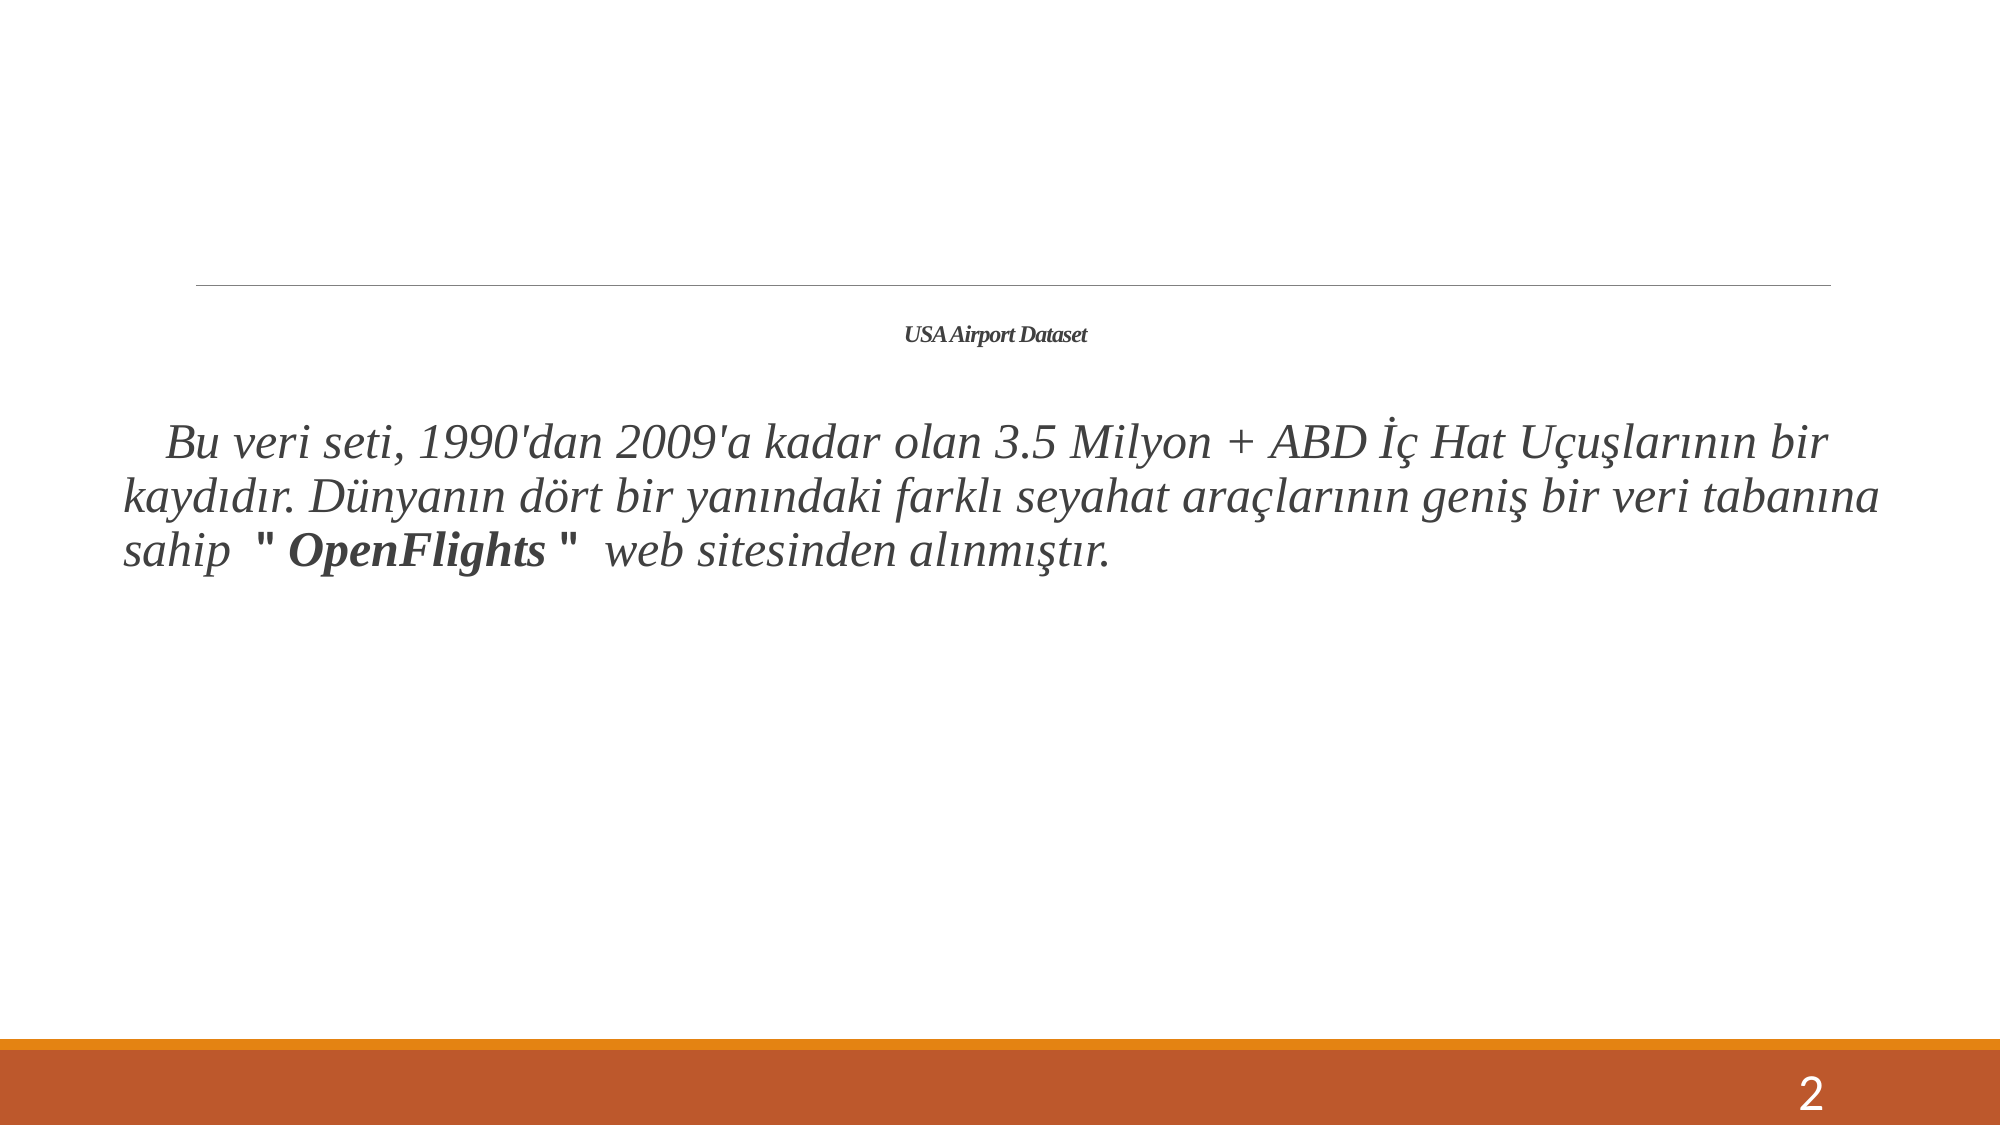

# USA Airport Dataset
    Bu veri seti, 1990'dan 2009'a kadar olan 3.5 Milyon + ABD İç Hat Uçuşlarının bir kaydıdır. Dünyanın dört bir yanındaki farklı seyahat araçlarının geniş bir veri tabanına sahip  " OpenFlights "  web sitesinden alınmıştır.
2